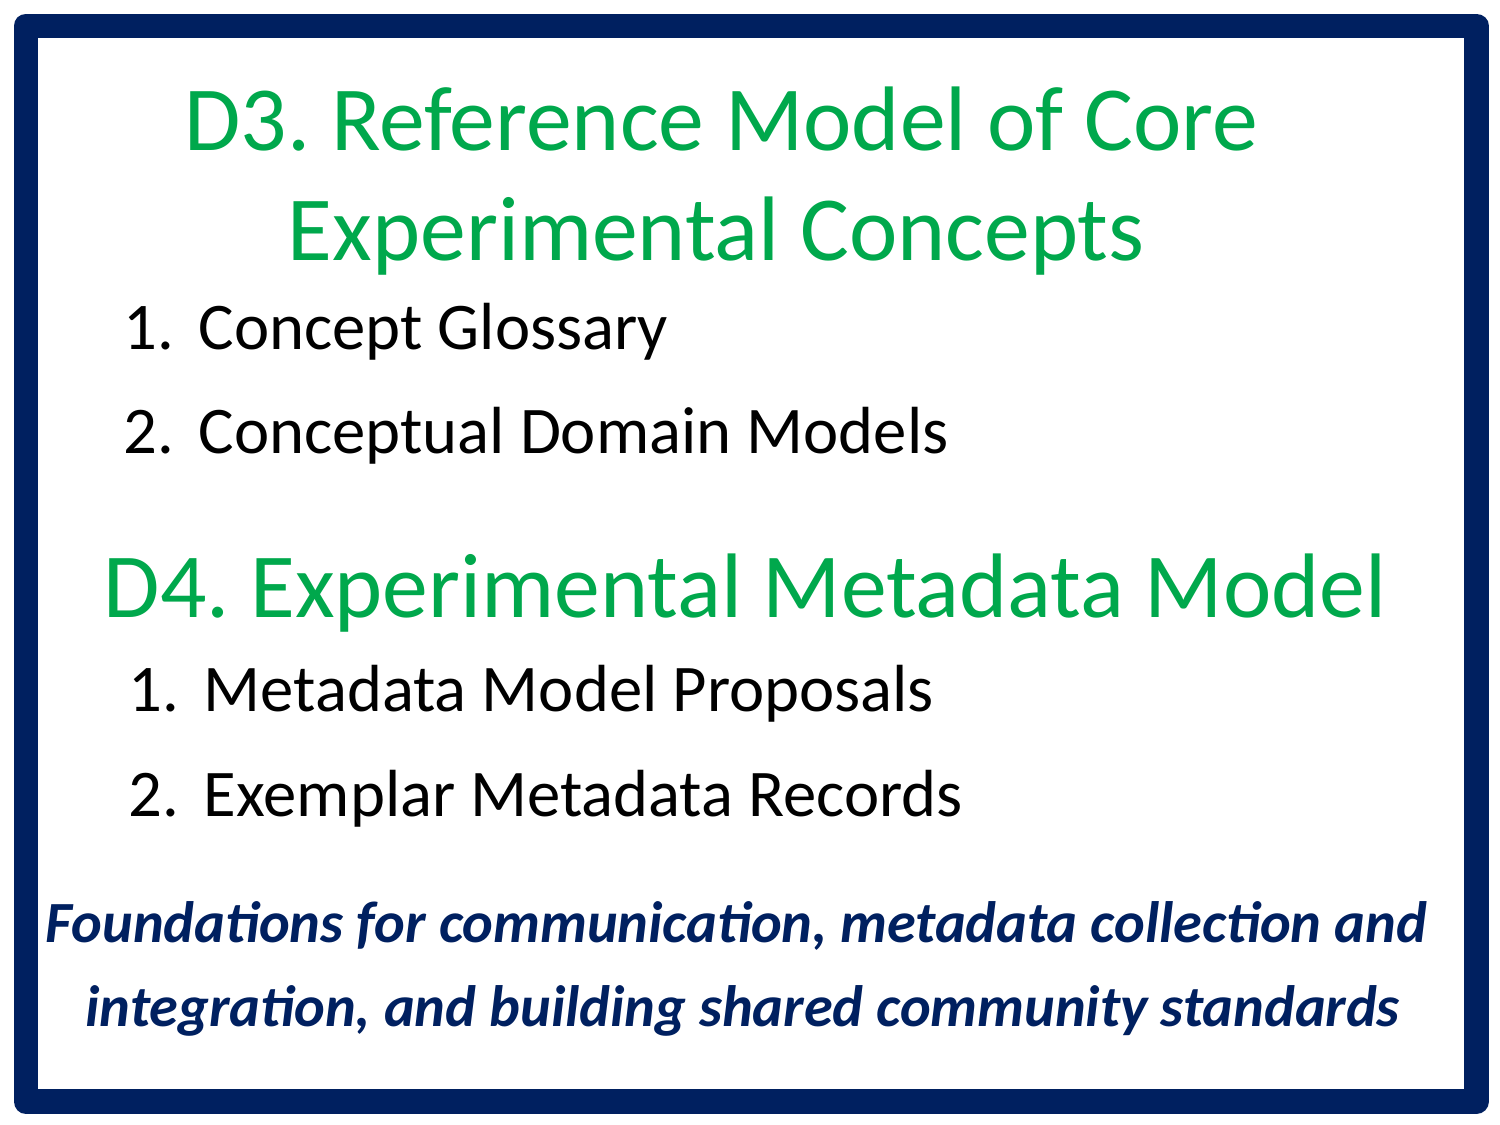

D3. Reference Model of Core Experimental Concepts
Concept Glossary
Conceptual Domain Models
# D4. Experimental Metadata Model
Metadata Model Proposals
Exemplar Metadata Records
Foundations for communication, metadata collection and  integration, and building shared community standards